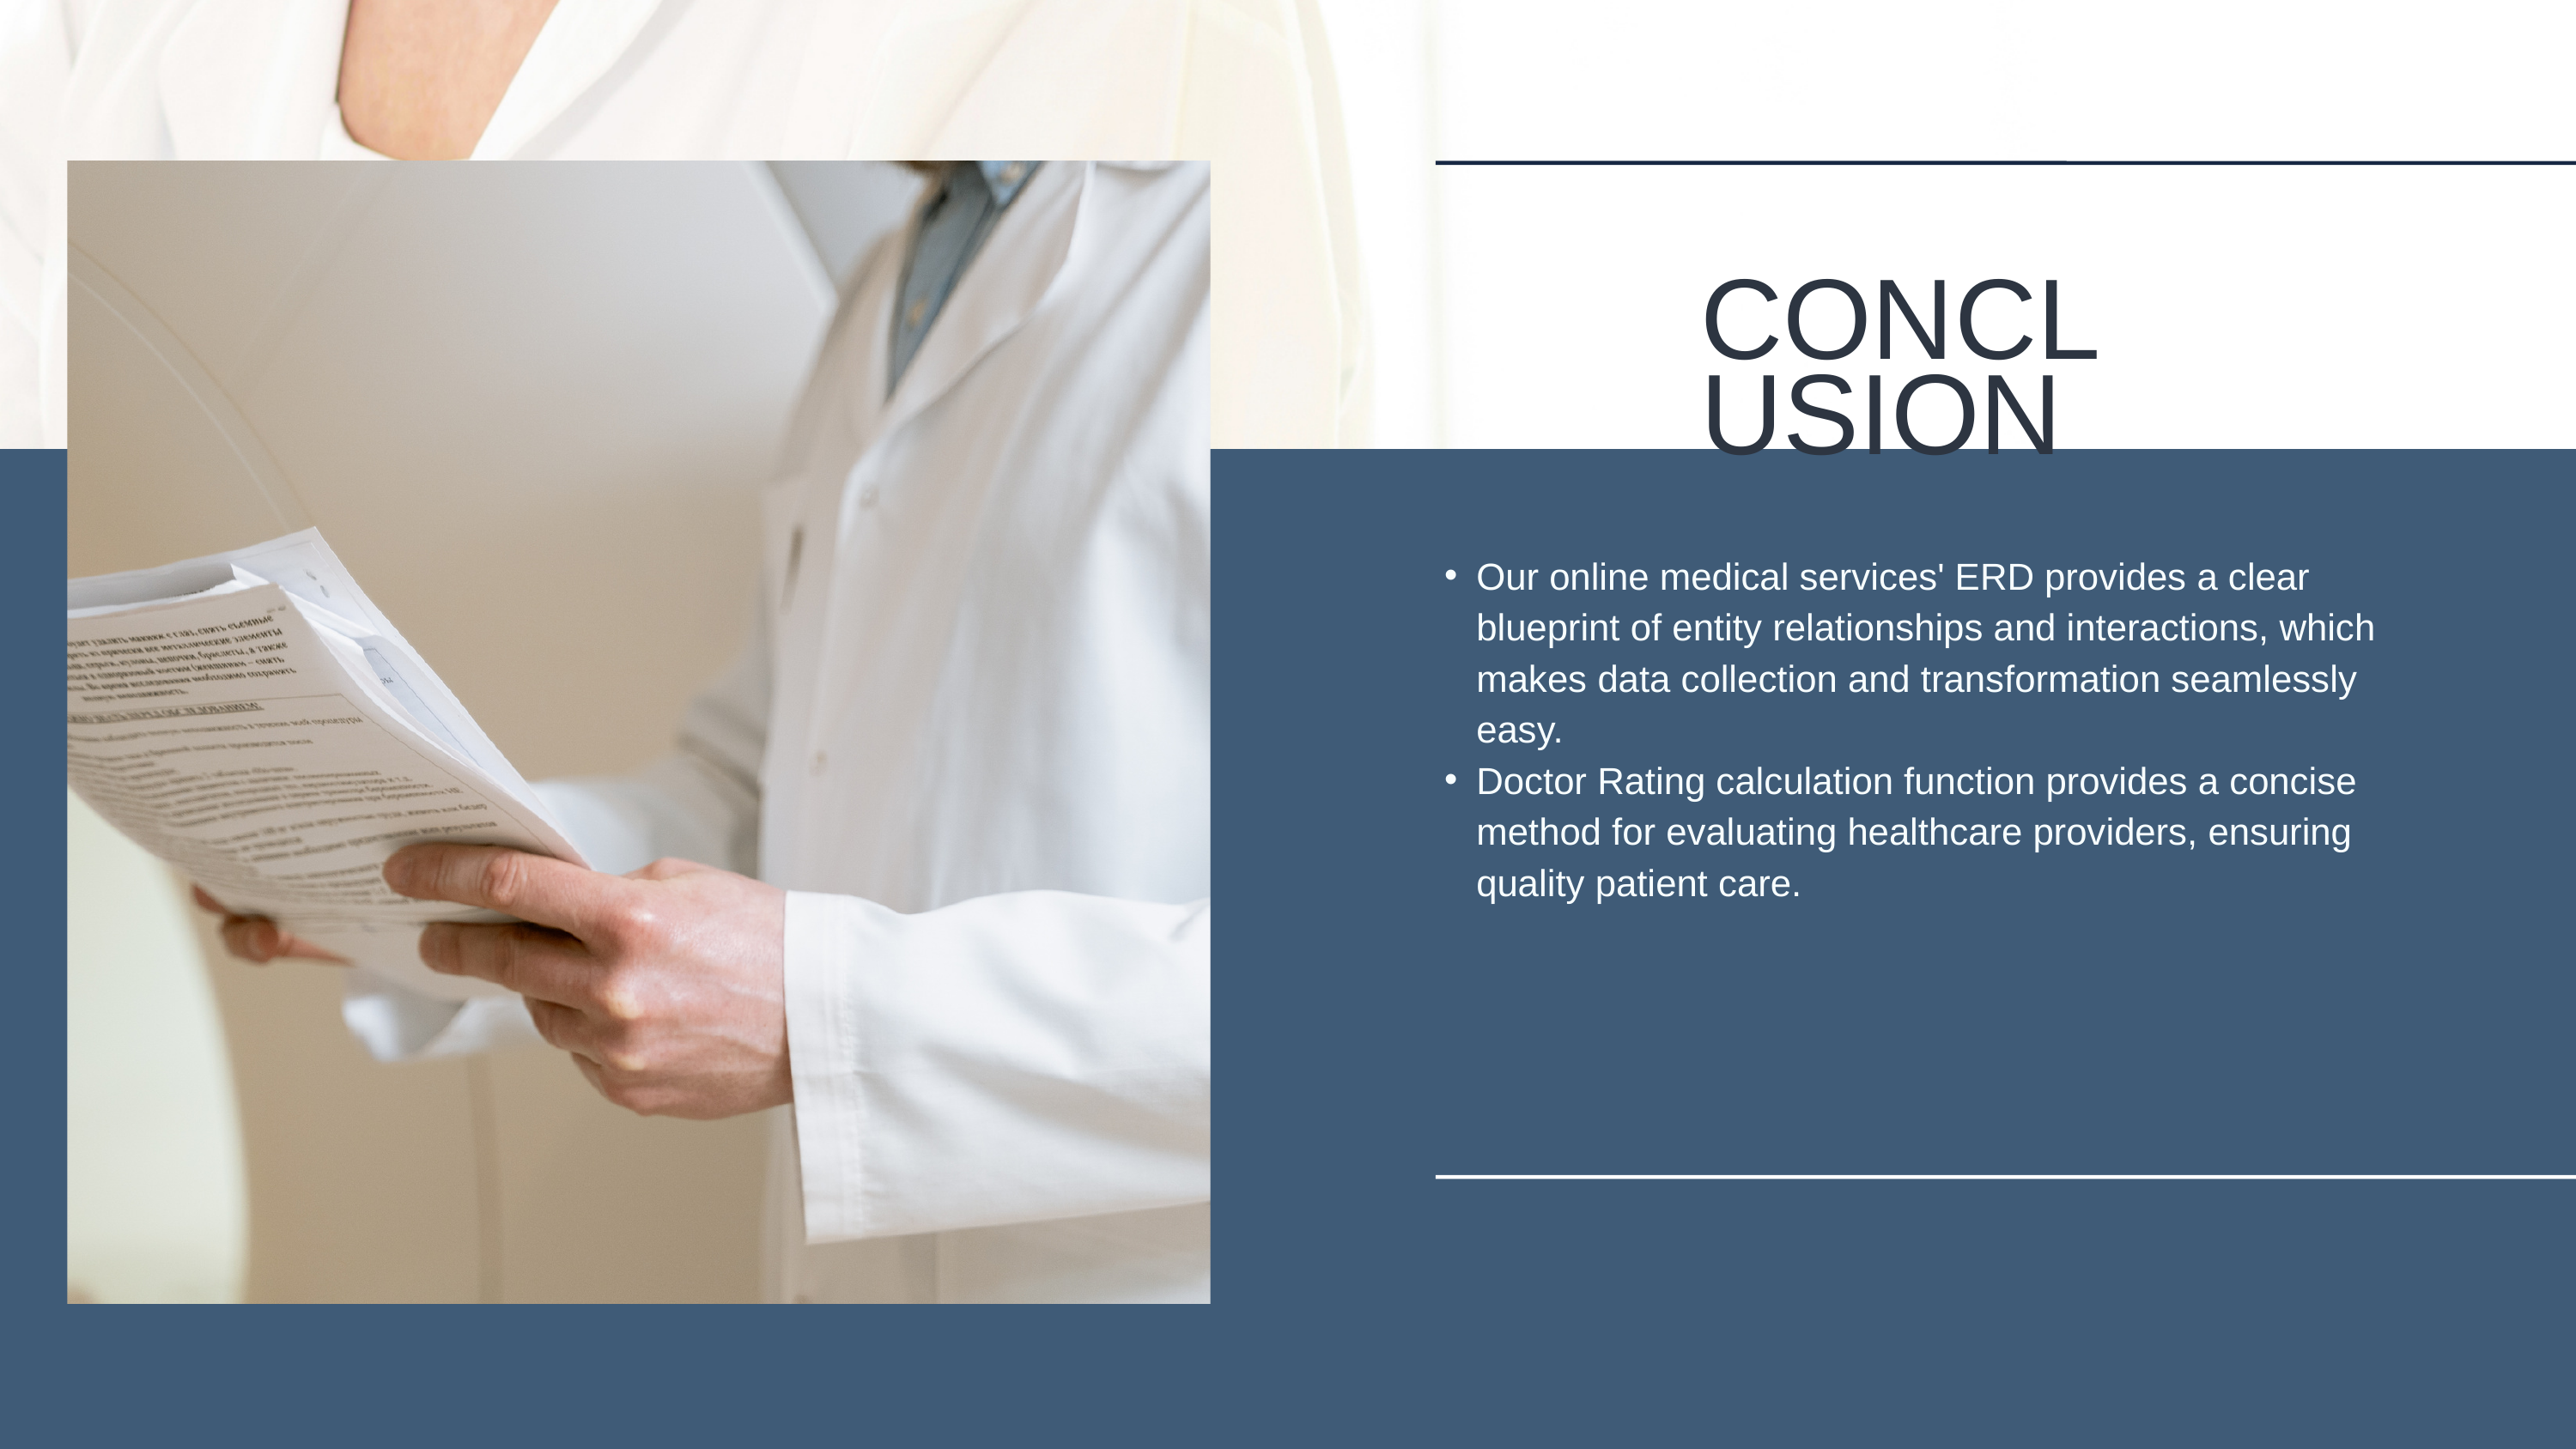

CONCLUSION

Our online medical services' ERD provides a clear blueprint of entity relationships and interactions, which makes data collection and transformation seamlessly easy.
Doctor Rating calculation function provides a concise method for evaluating healthcare providers, ensuring quality patient care.